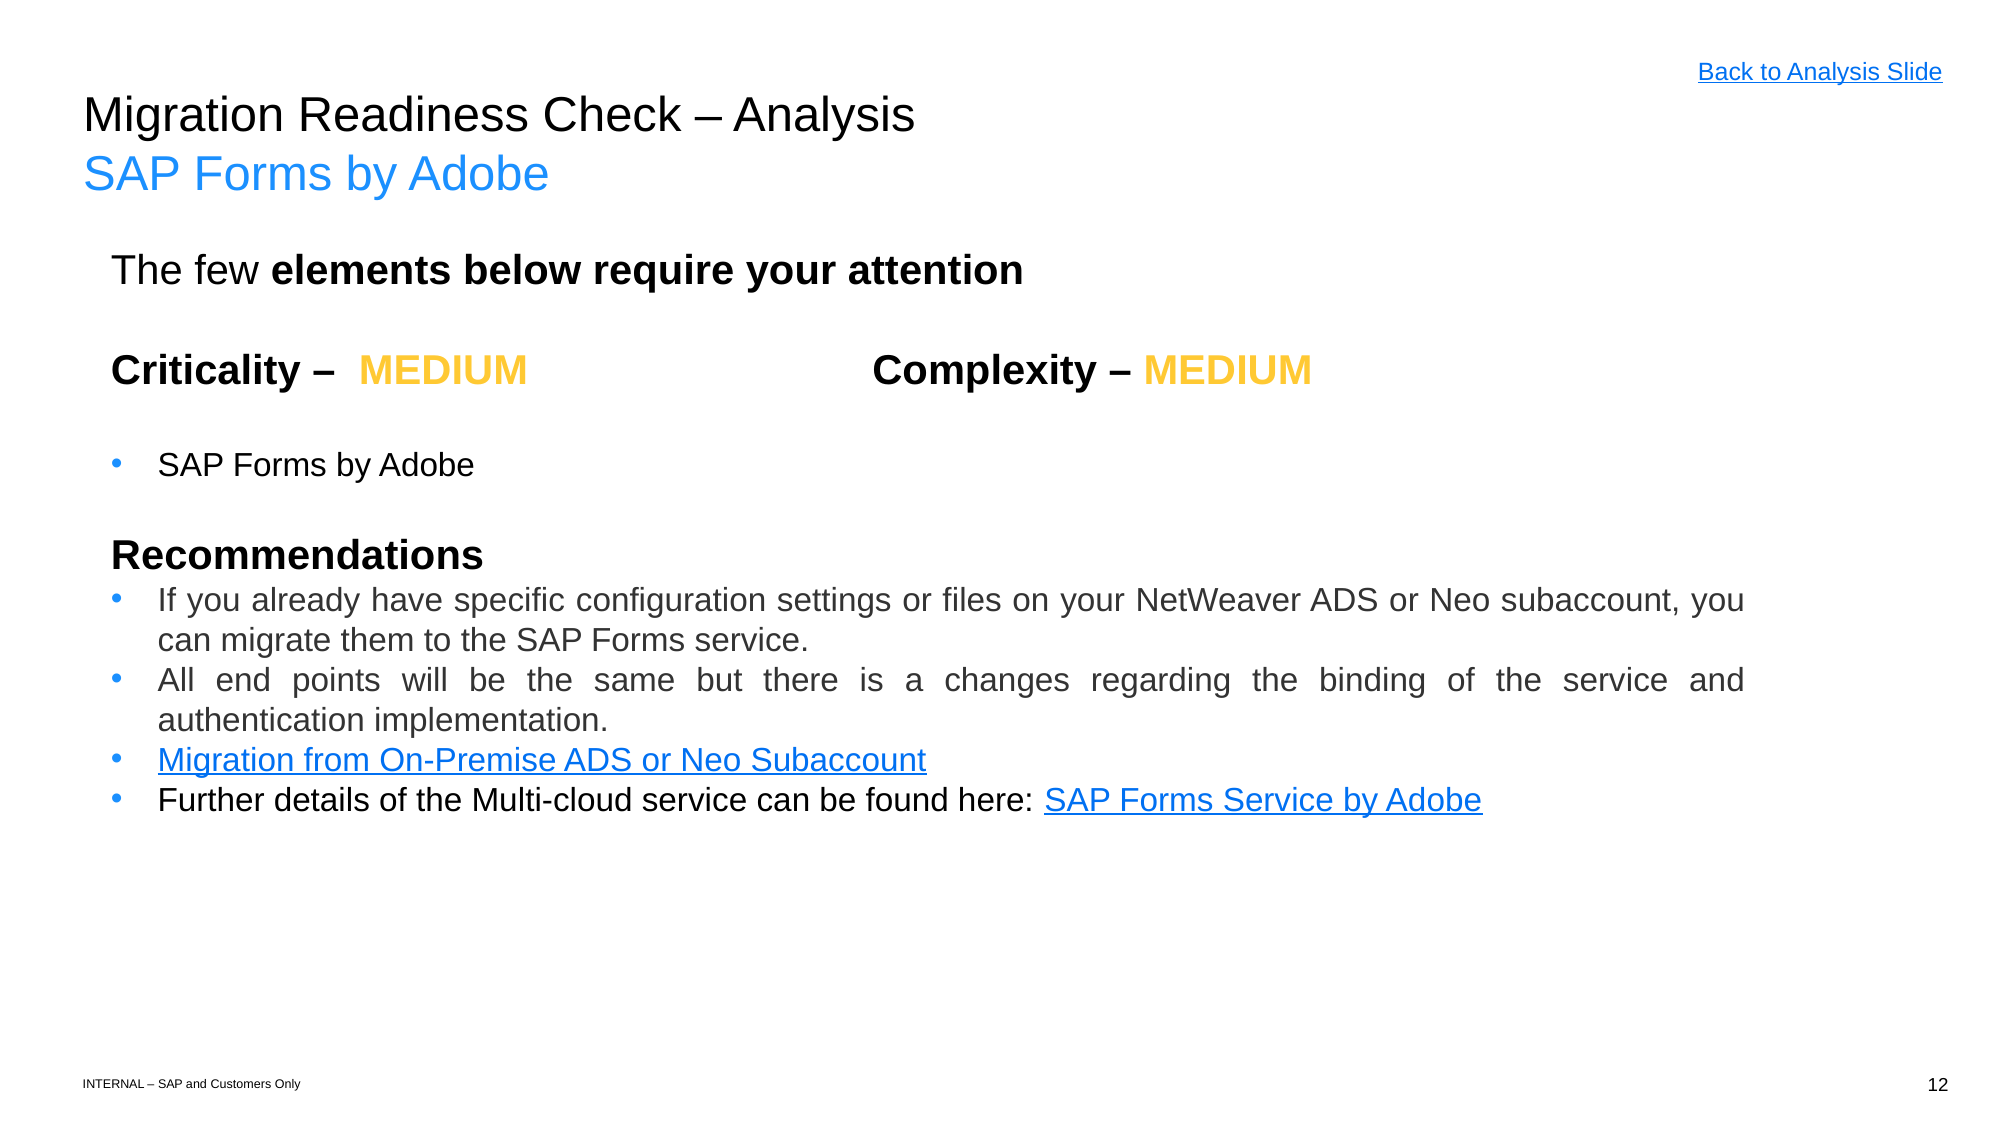

Back to Analysis Slide
# Migration Readiness Check – Analysis   SAP Forms by Adobe
The few elements below require your attention

Criticality –  MEDIUM			 Complexity – MEDIUM

SAP Forms by Adobe

Recommendations
If you already have specific configuration settings or files on your NetWeaver ADS or Neo subaccount, you can migrate them to the SAP Forms service.
All end points will be the same but there is a changes regarding the binding of the service and authentication implementation.
Migration from On-Premise ADS or Neo Subaccount
Further details of the Multi-cloud service can be found here: SAP Forms Service by Adobe